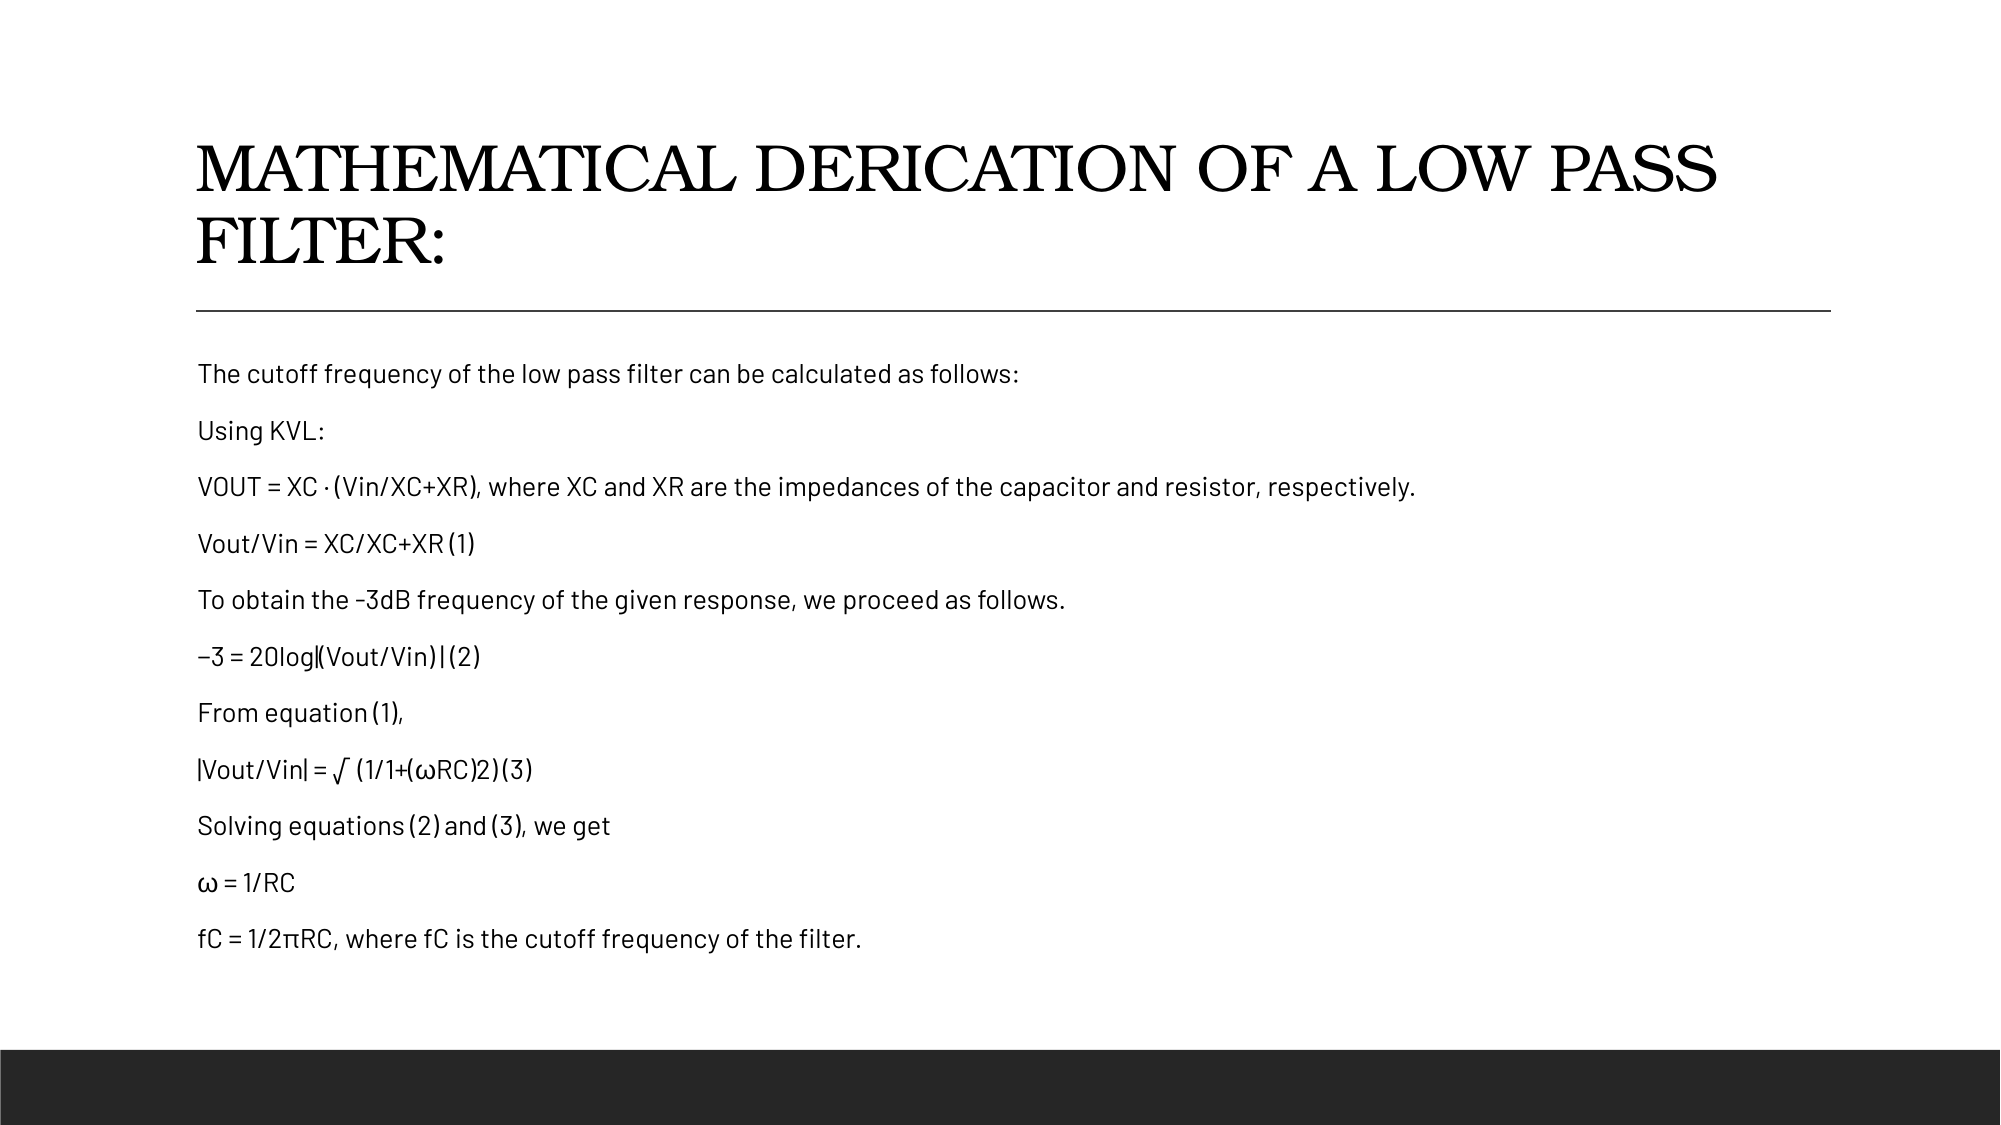

# MATHEMATICAL DERICATION OF A LOW PASS FILTER:
The cutoff frequency of the low pass filter can be calculated as follows:
Using KVL:
VOUT = XC · (Vin/XC+XR), where XC and XR are the impedances of the capacitor and resistor, respectively.
Vout/Vin = XC/XC+XR (1)
To obtain the -3dB frequency of the given response, we proceed as follows.
−3 = 20log|(Vout/Vin) | (2)
From equation (1),
|Vout/Vin| = √ (1/1+(ωRC)2) (3)
Solving equations (2) and (3), we get
ω = 1/RC
fC = 1/2πRC, where fC is the cutoff frequency of the filter.